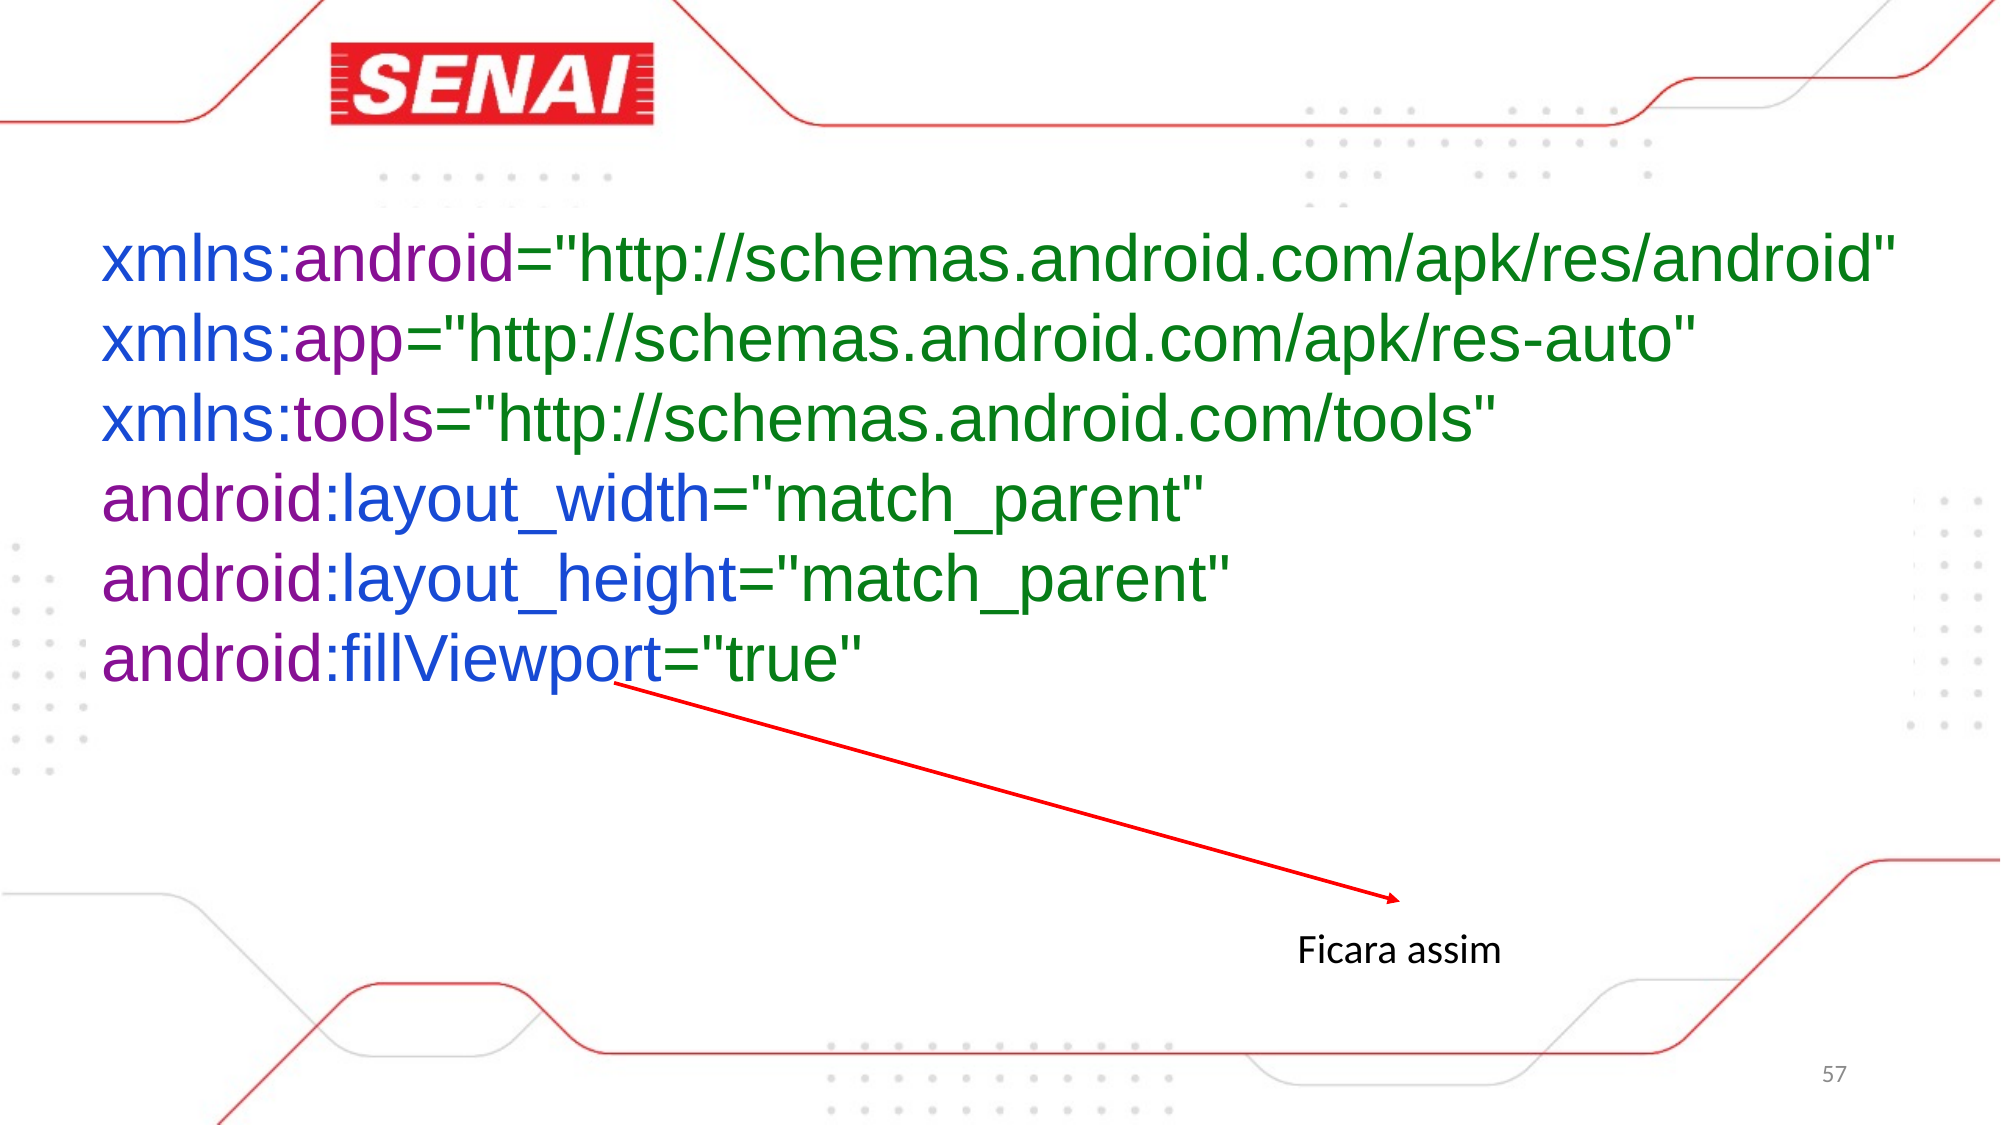

xmlns:android="http://schemas.android.com/apk/res/android"
xmlns:app="http://schemas.android.com/apk/res-auto"
xmlns:tools="http://schemas.android.com/tools"
android:layout_width="match_parent"
android:layout_height="match_parent"
android:fillViewport="true"
Ficara assim
57